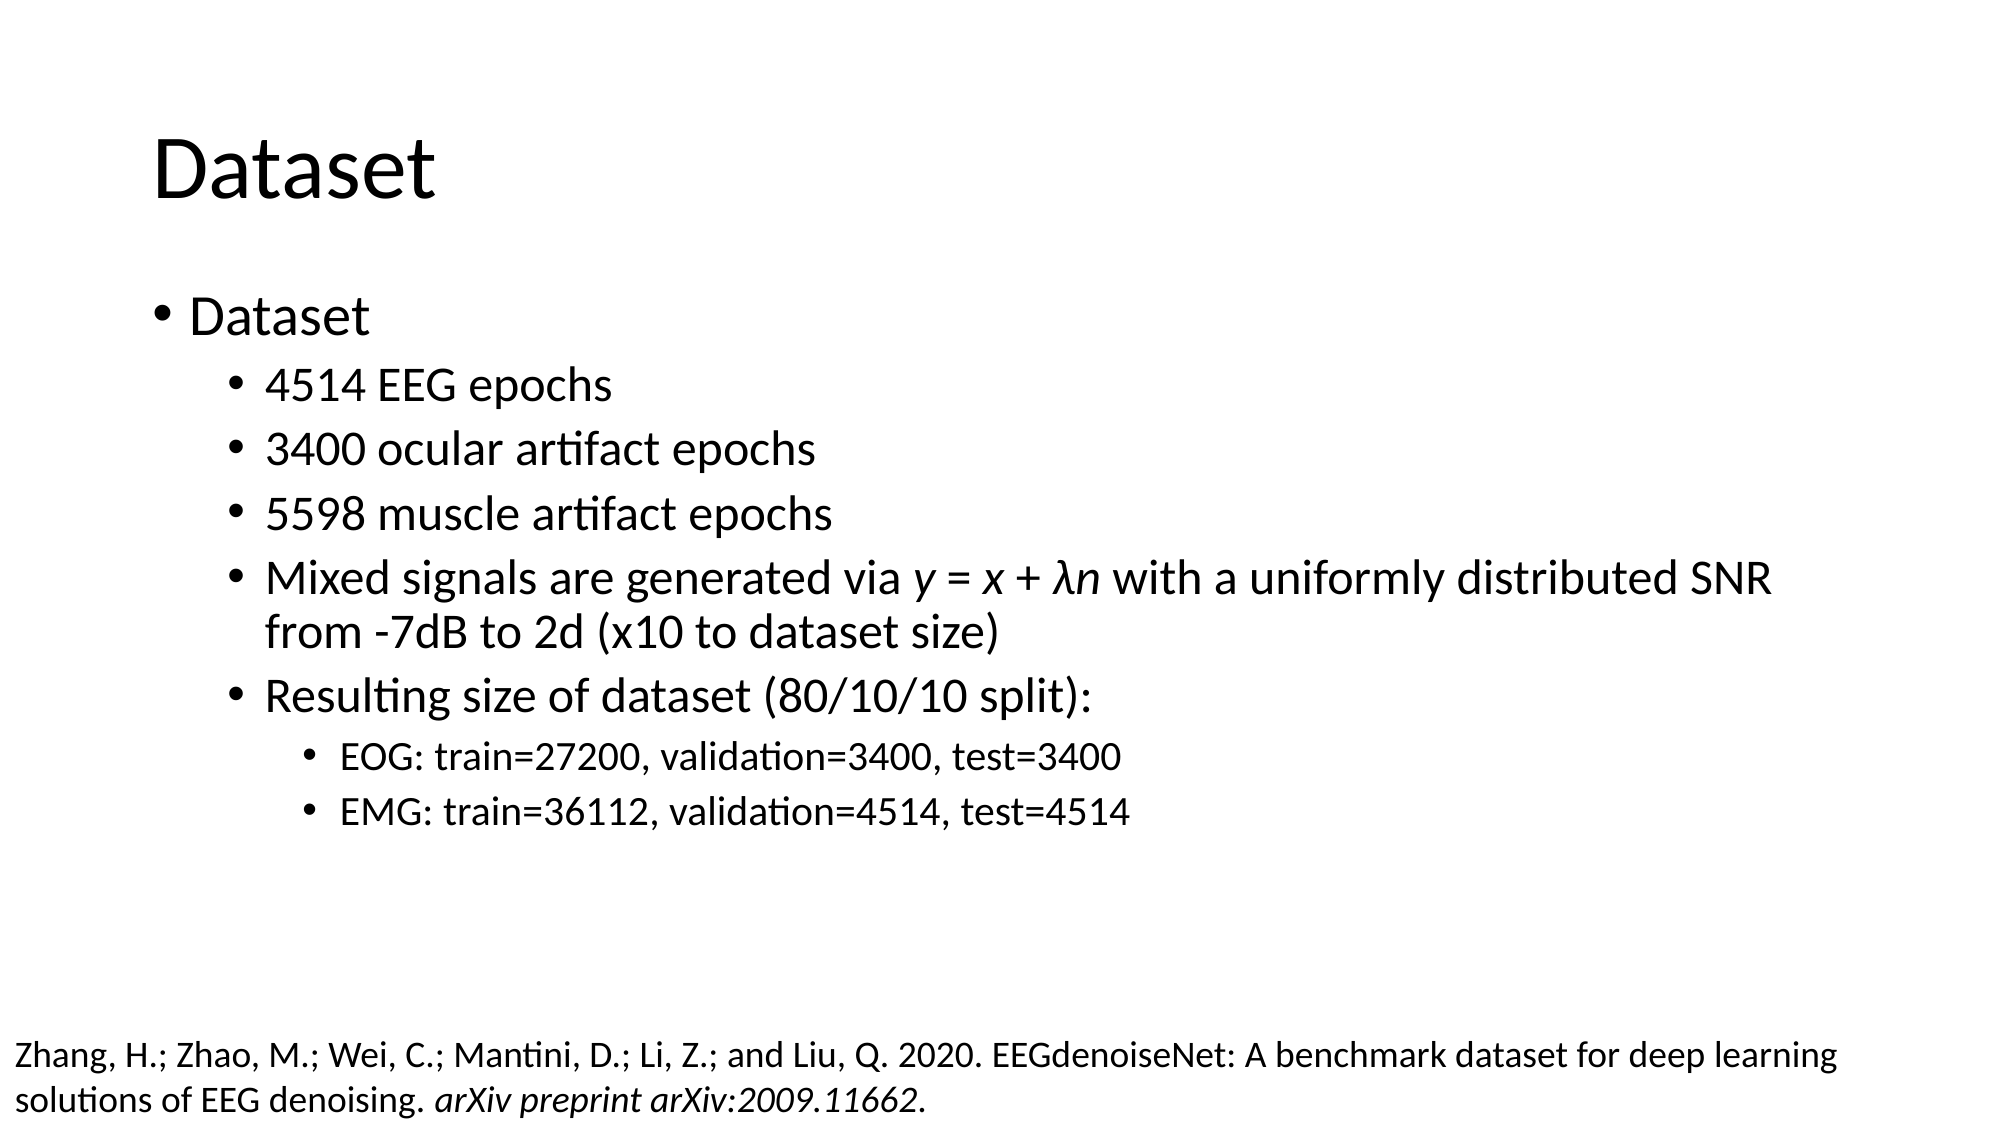

# Dataset
Dataset
4514 EEG epochs
3400 ocular artifact epochs
5598 muscle artifact epochs
Mixed signals are generated via y = x + λn with a uniformly distributed SNR from -7dB to 2d (x10 to dataset size)
Resulting size of dataset (80/10/10 split):
EOG: train=27200, validation=3400, test=3400
EMG: train=36112, validation=4514, test=4514

Zhang, H.; Zhao, M.; Wei, C.; Mantini, D.; Li, Z.; and Liu, Q. 2020. EEGdenoiseNet: A benchmark dataset for deep learning solutions of EEG denoising. arXiv preprint arXiv:2009.11662.